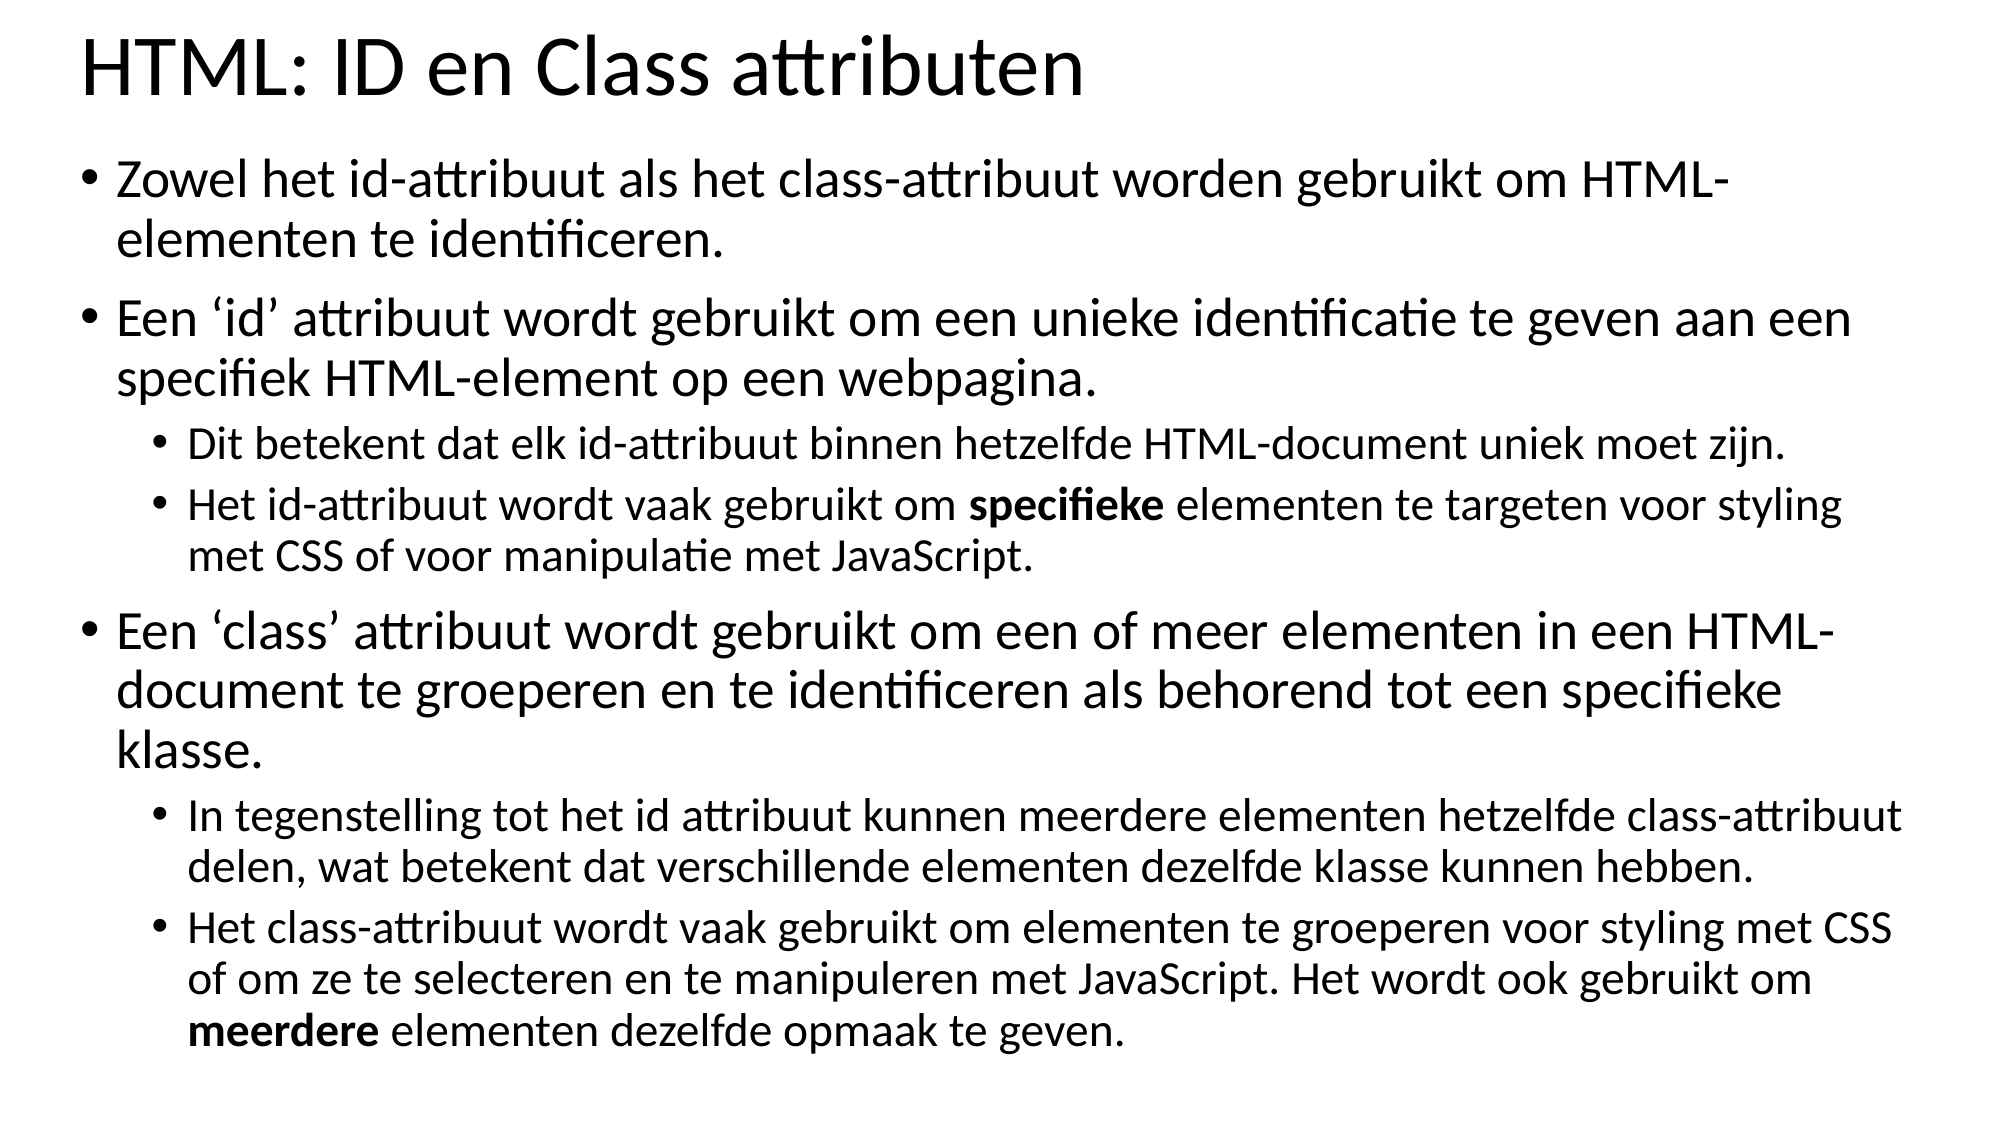

# HTML: ID en Class attributen
Zowel het id-attribuut als het class-attribuut worden gebruikt om HTML-elementen te identificeren.
Een ‘id’ attribuut wordt gebruikt om een unieke identificatie te geven aan een specifiek HTML-element op een webpagina.
Dit betekent dat elk id-attribuut binnen hetzelfde HTML-document uniek moet zijn.
Het id-attribuut wordt vaak gebruikt om specifieke elementen te targeten voor styling met CSS of voor manipulatie met JavaScript.
Een ‘class’ attribuut wordt gebruikt om een of meer elementen in een HTML-document te groeperen en te identificeren als behorend tot een specifieke klasse.
In tegenstelling tot het id attribuut kunnen meerdere elementen hetzelfde class-attribuut delen, wat betekent dat verschillende elementen dezelfde klasse kunnen hebben.
Het class-attribuut wordt vaak gebruikt om elementen te groeperen voor styling met CSS of om ze te selecteren en te manipuleren met JavaScript. Het wordt ook gebruikt om meerdere elementen dezelfde opmaak te geven.